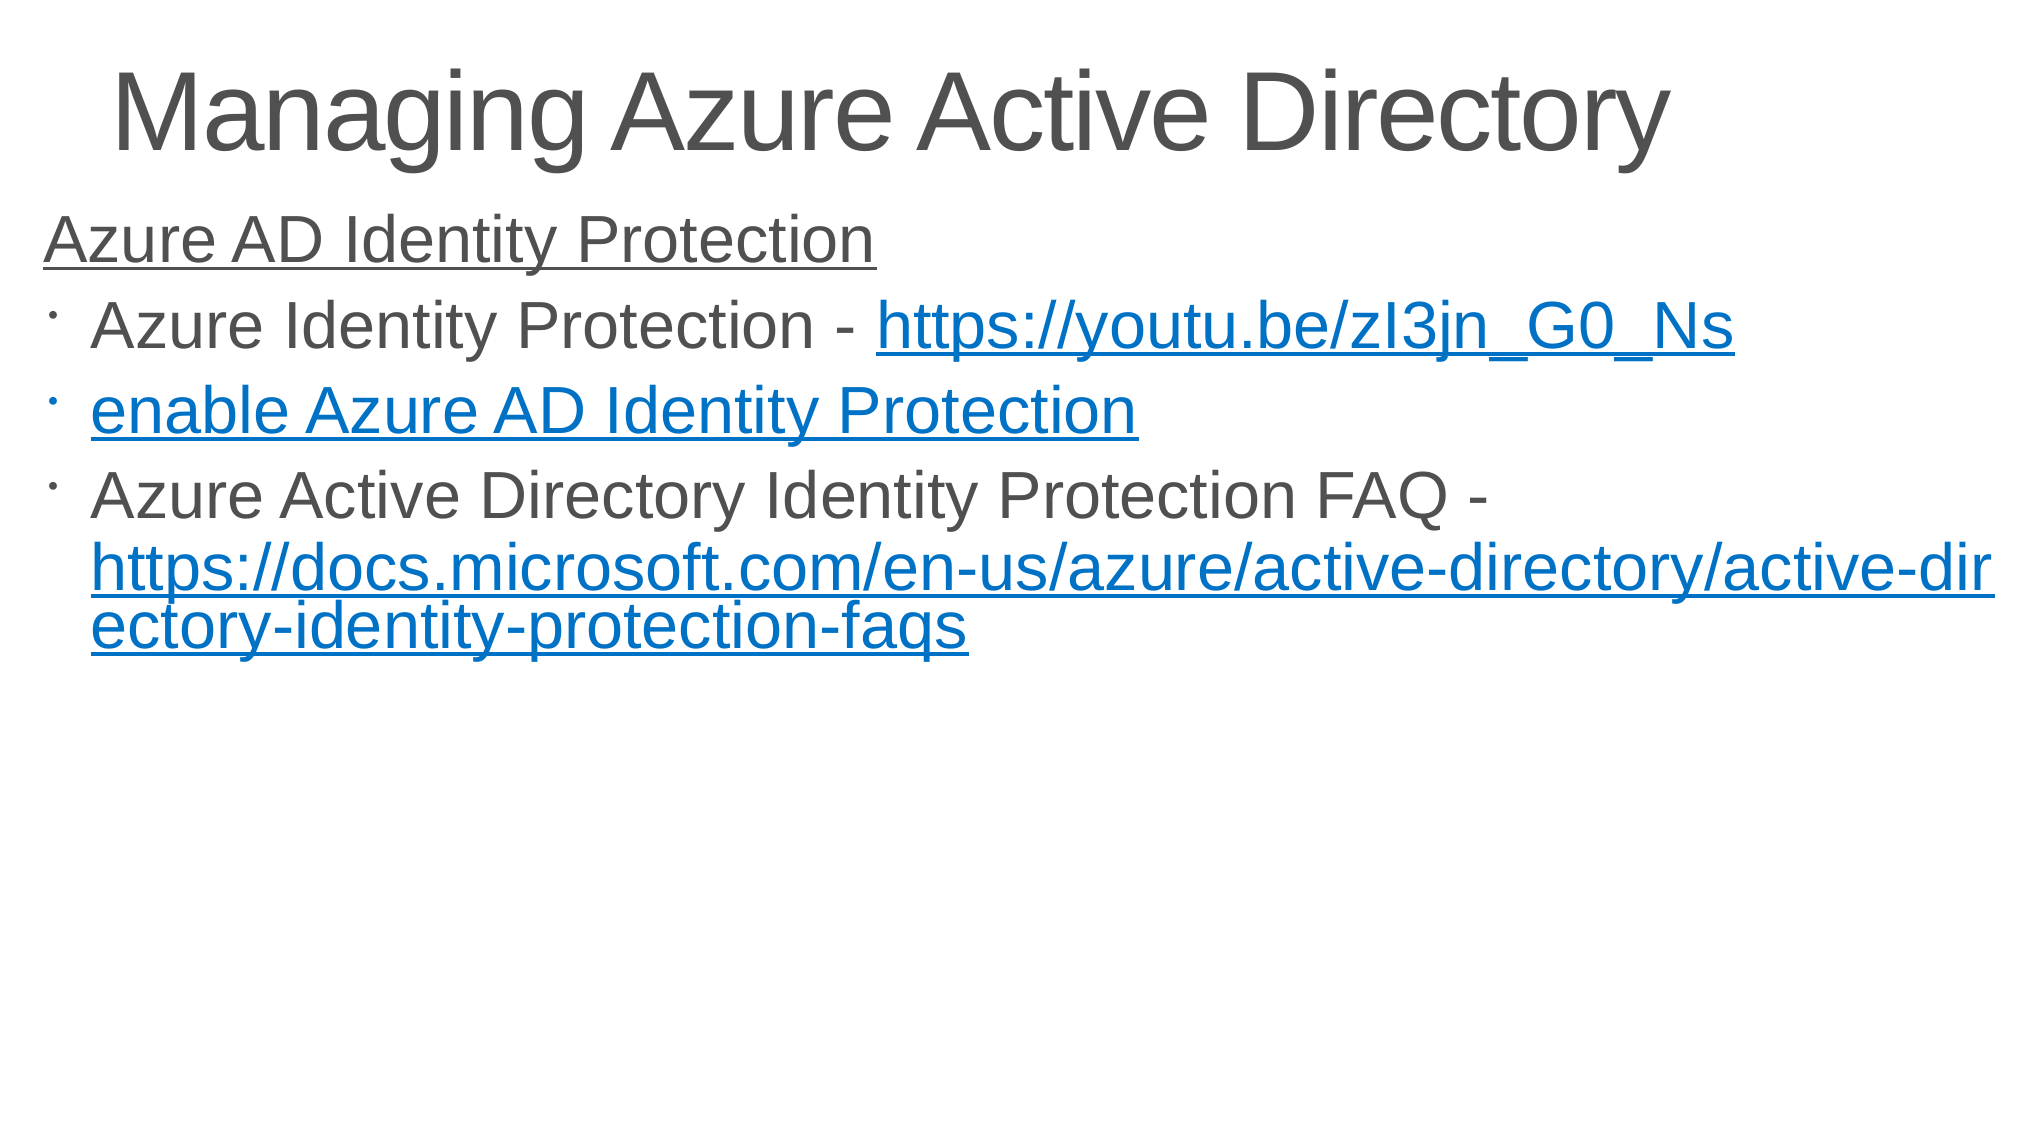

# Managing Azure Active Directory
Azure AD Identity Protection
Azure Identity Protection - https://youtu.be/zI3jn_G0_Ns
enable Azure AD Identity Protection
Azure Active Directory Identity Protection FAQ - https://docs.microsoft.com/en-us/azure/active-directory/active-directory-identity-protection-faqs